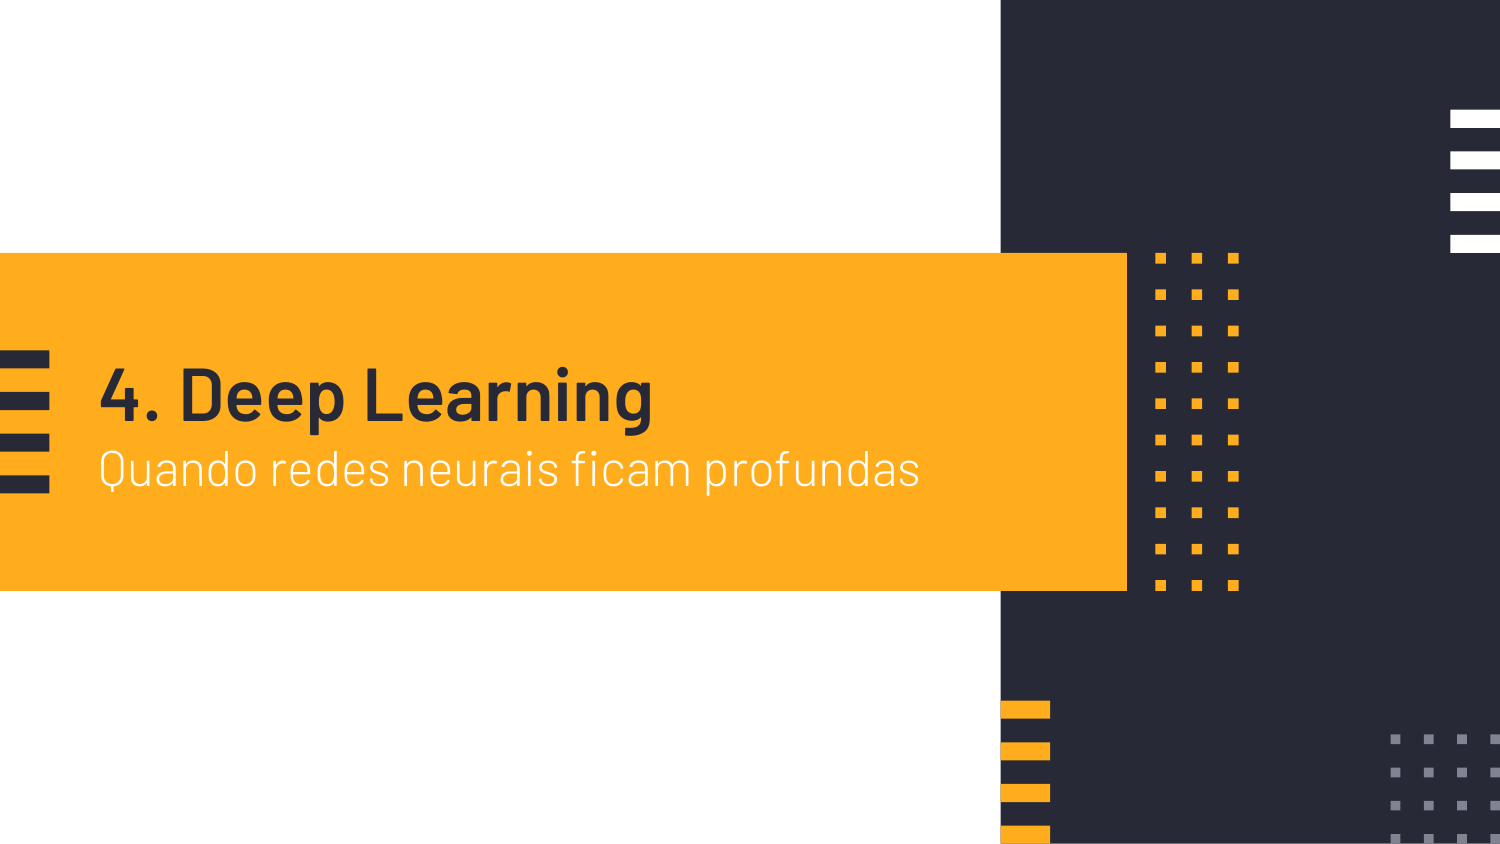

# 4. Deep Learning
Quando redes neurais ficam profundas